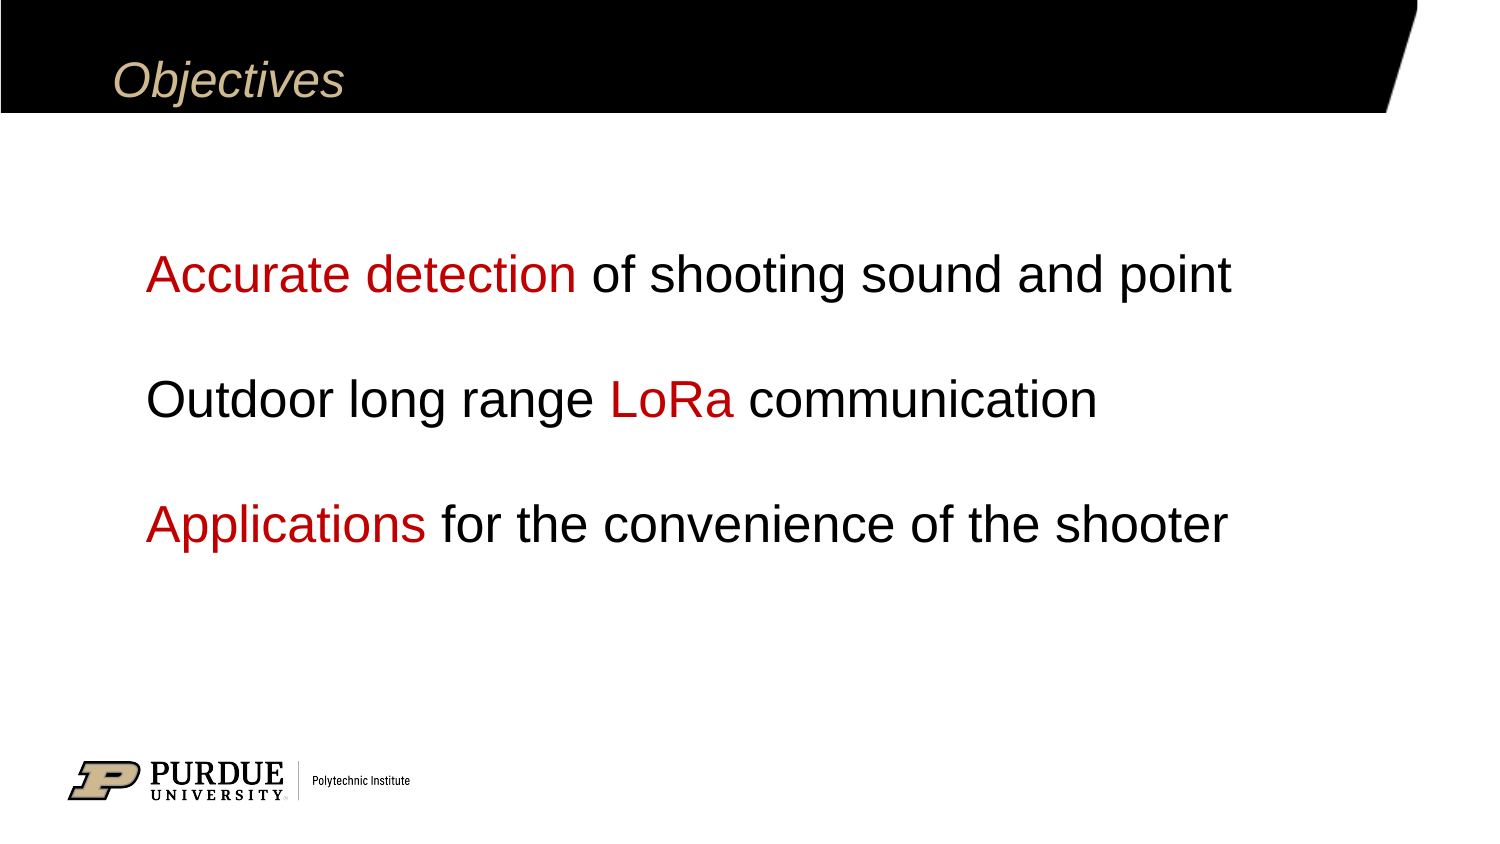

# Objectives
Accurate detection of shooting sound and point

Outdoor long range LoRa communication

Applications for the convenience of the shooter